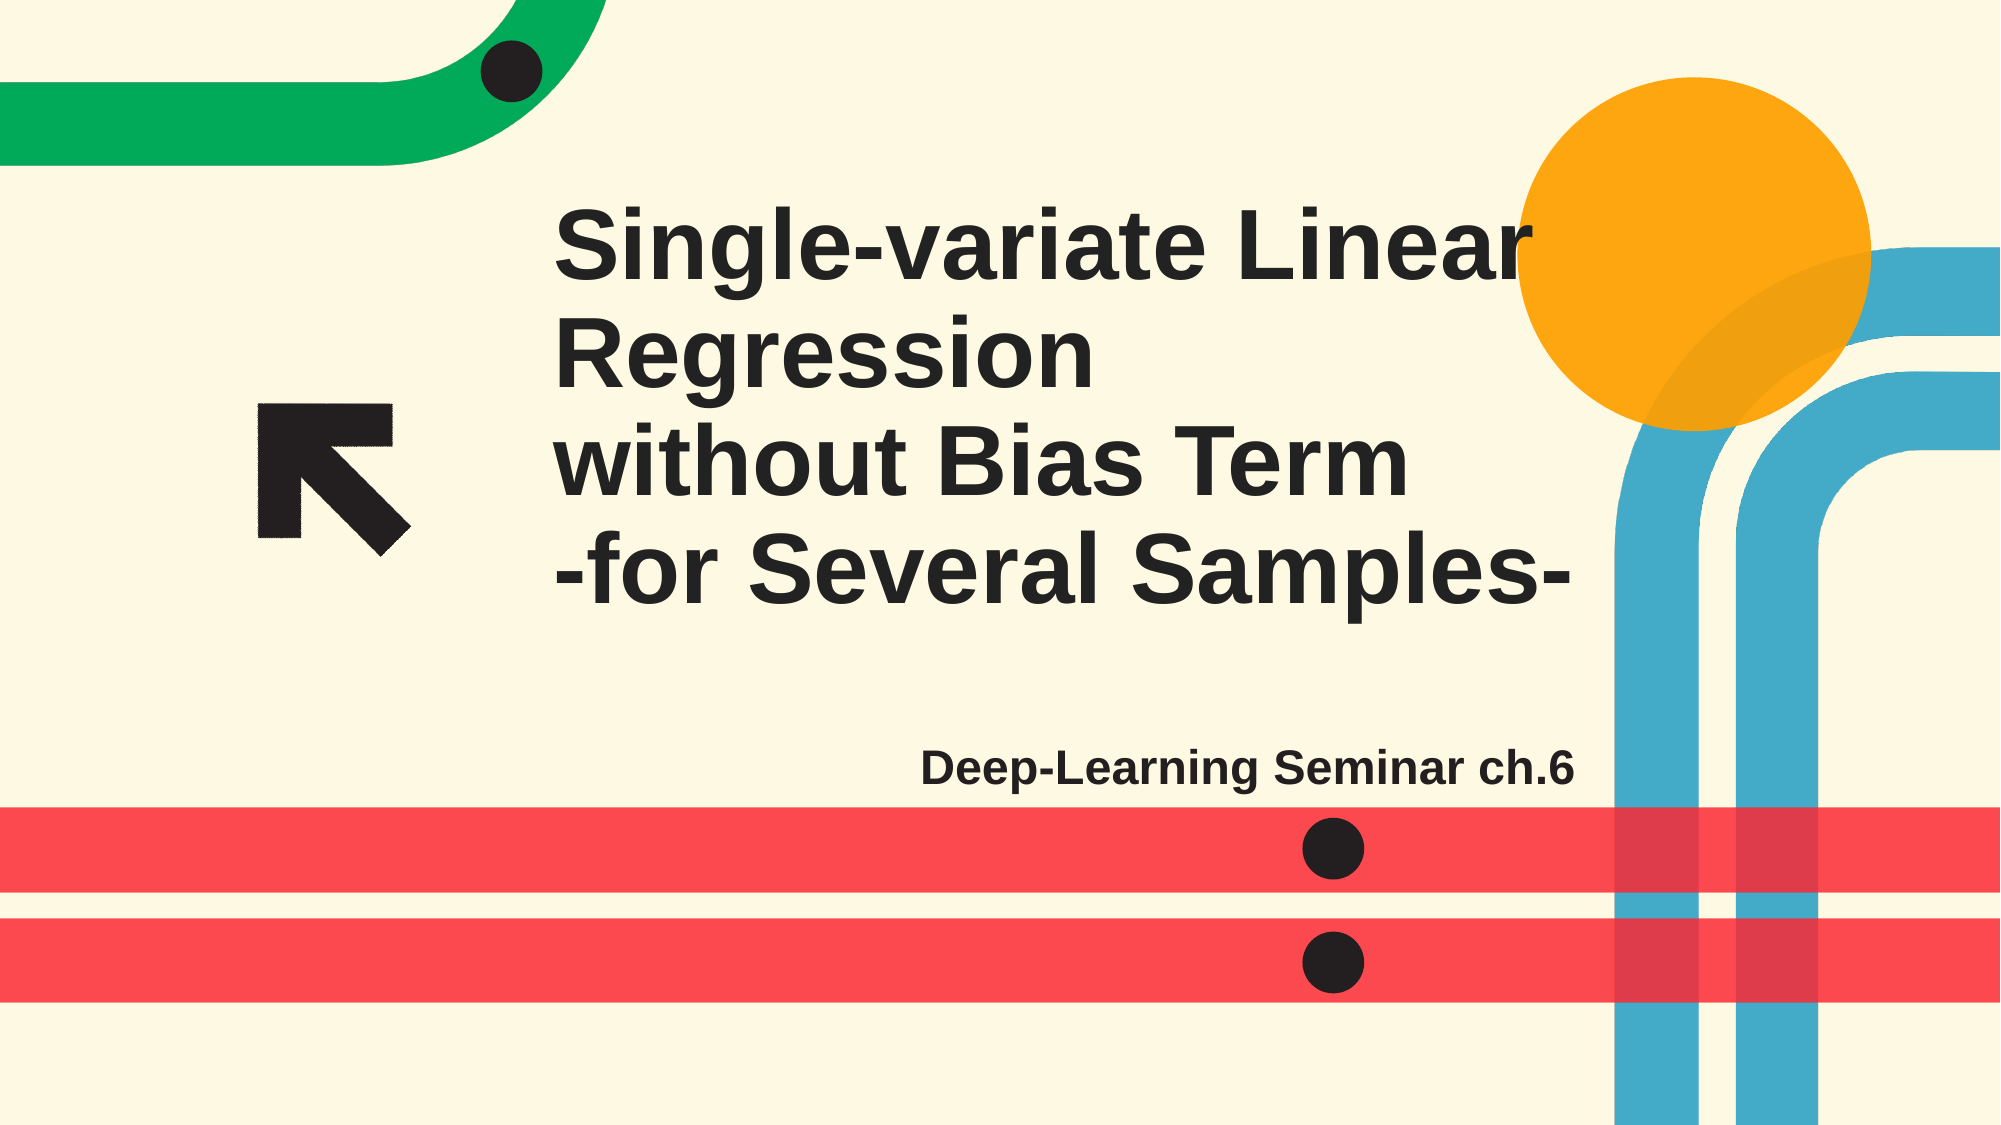

# Single-variate Linear Regression without Bias Term -for Several Samples-
Deep-Learning Seminar ch.6